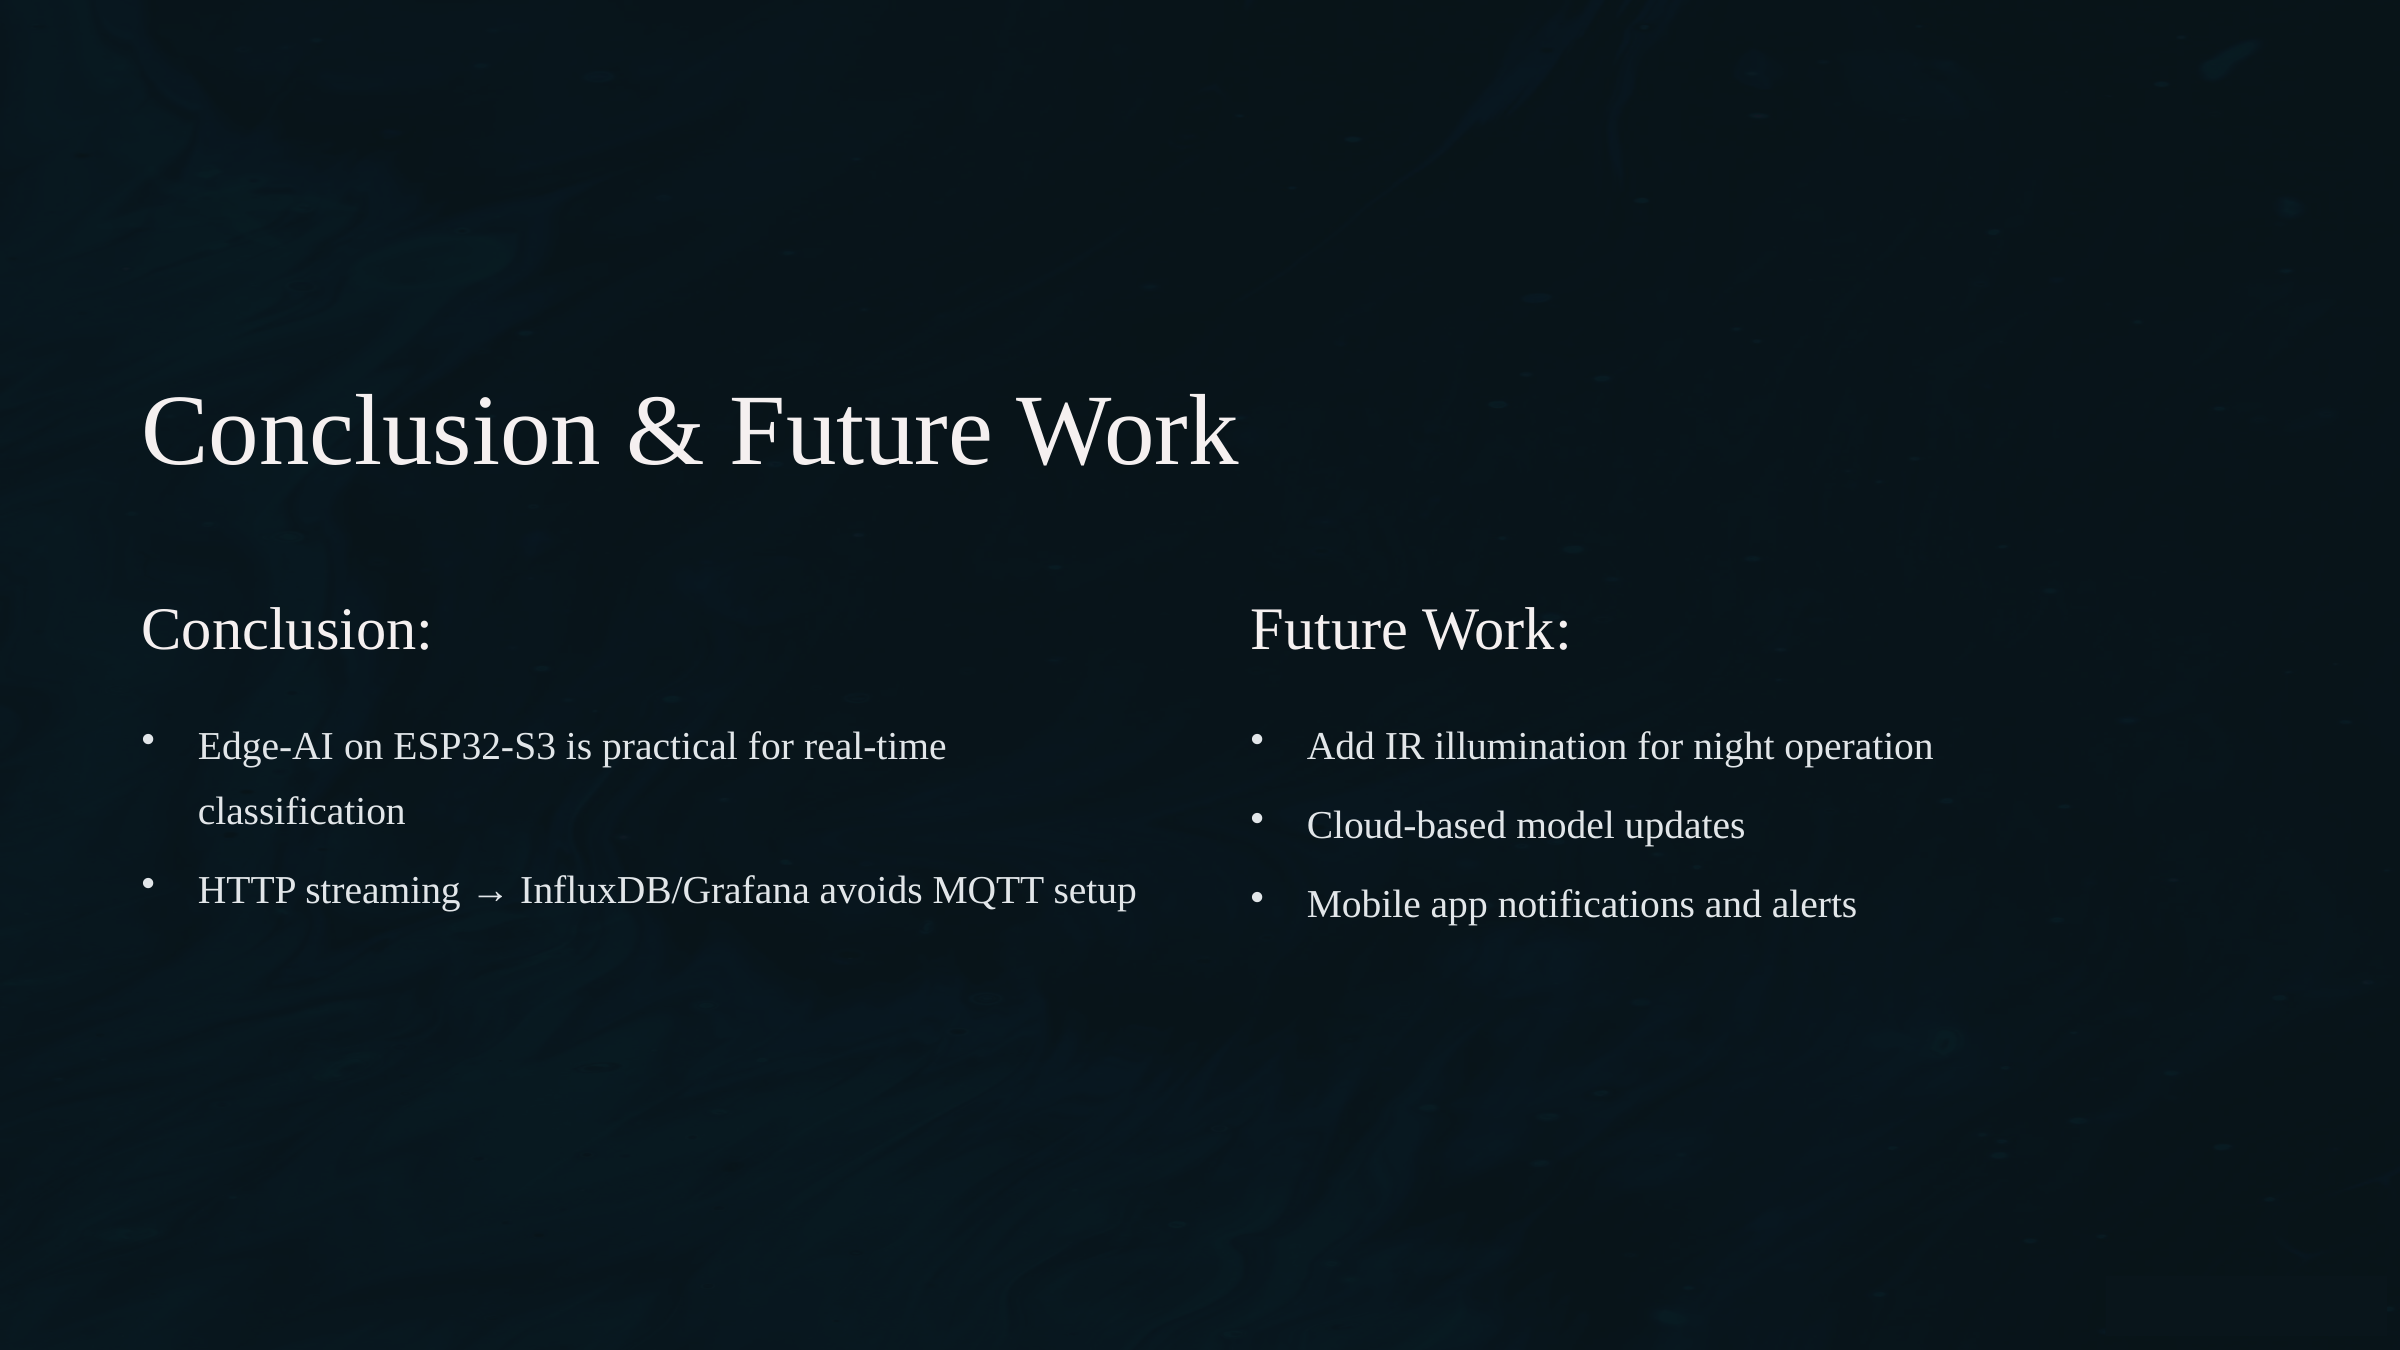

Conclusion & Future Work
Conclusion:
Future Work:
Edge-AI on ESP32-S3 is practical for real-time classification
Add IR illumination for night operation
Cloud-based model updates
HTTP streaming → InfluxDB/Grafana avoids MQTT setup
Mobile app notifications and alerts